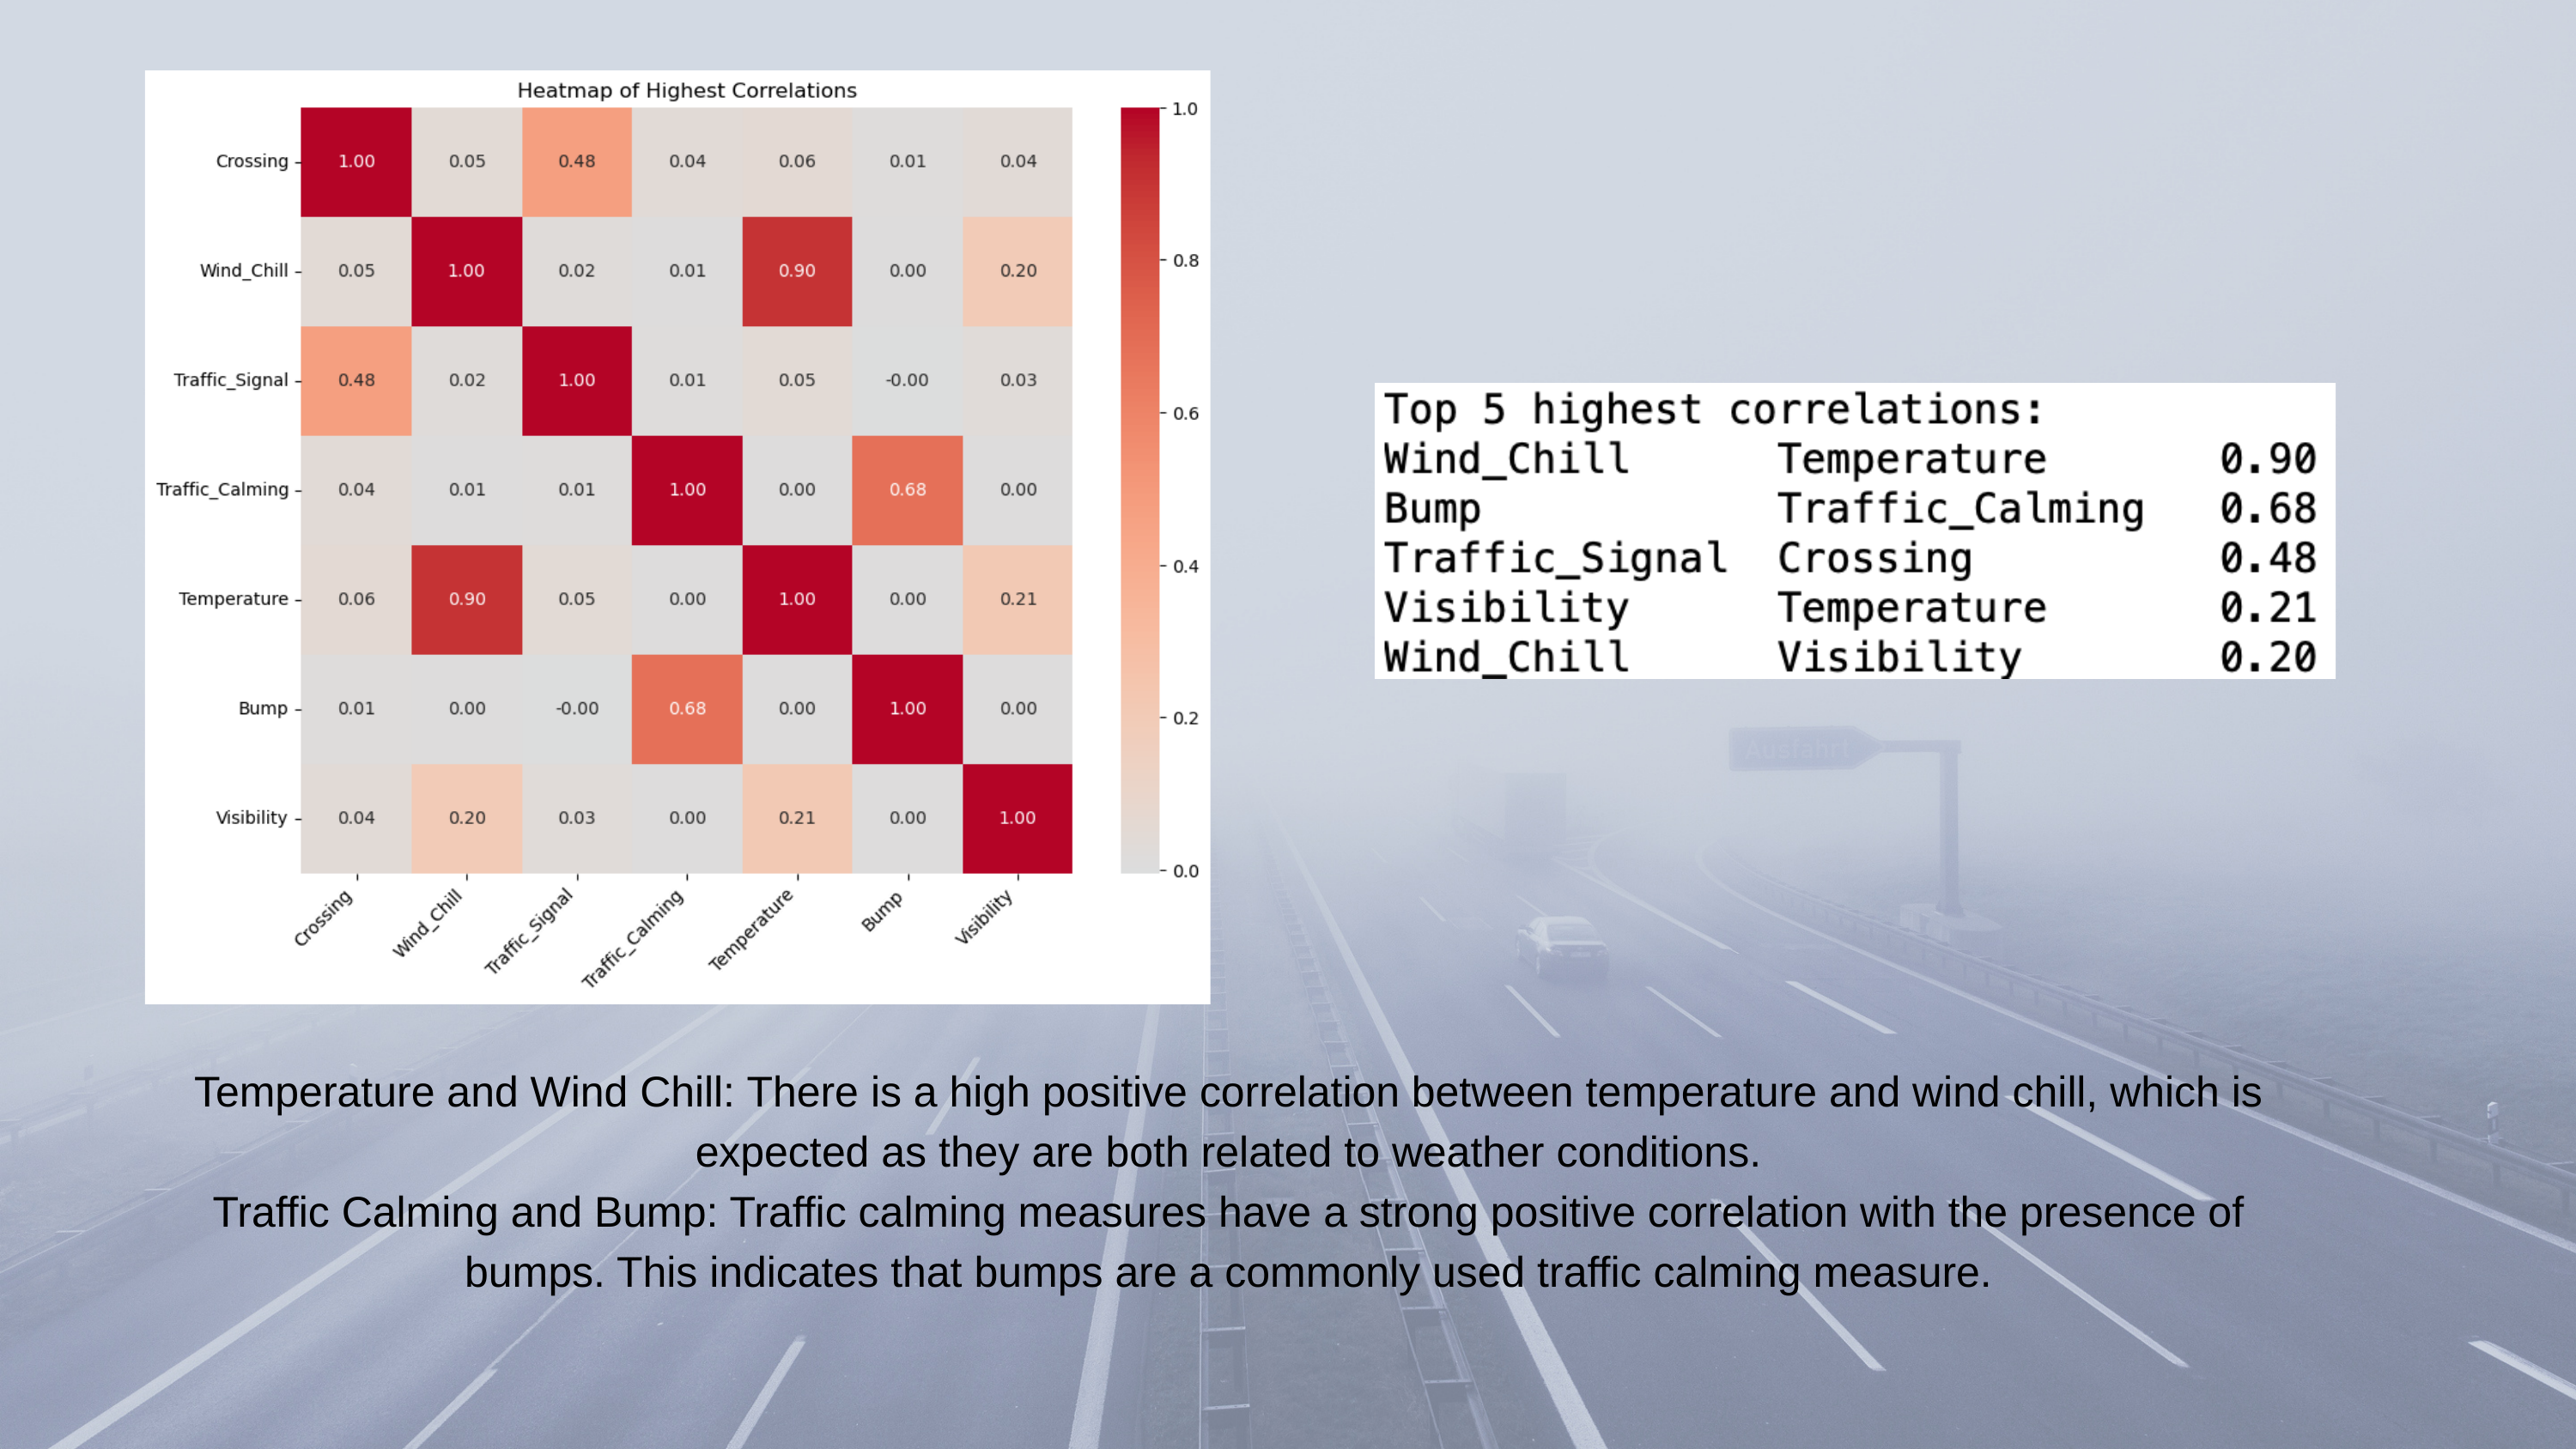

Temperature and Wind Chill: There is a high positive correlation between temperature and wind chill, which is expected as they are both related to weather conditions.
Traffic Calming and Bump: Traffic calming measures have a strong positive correlation with the presence of bumps. This indicates that bumps are a commonly used traffic calming measure.